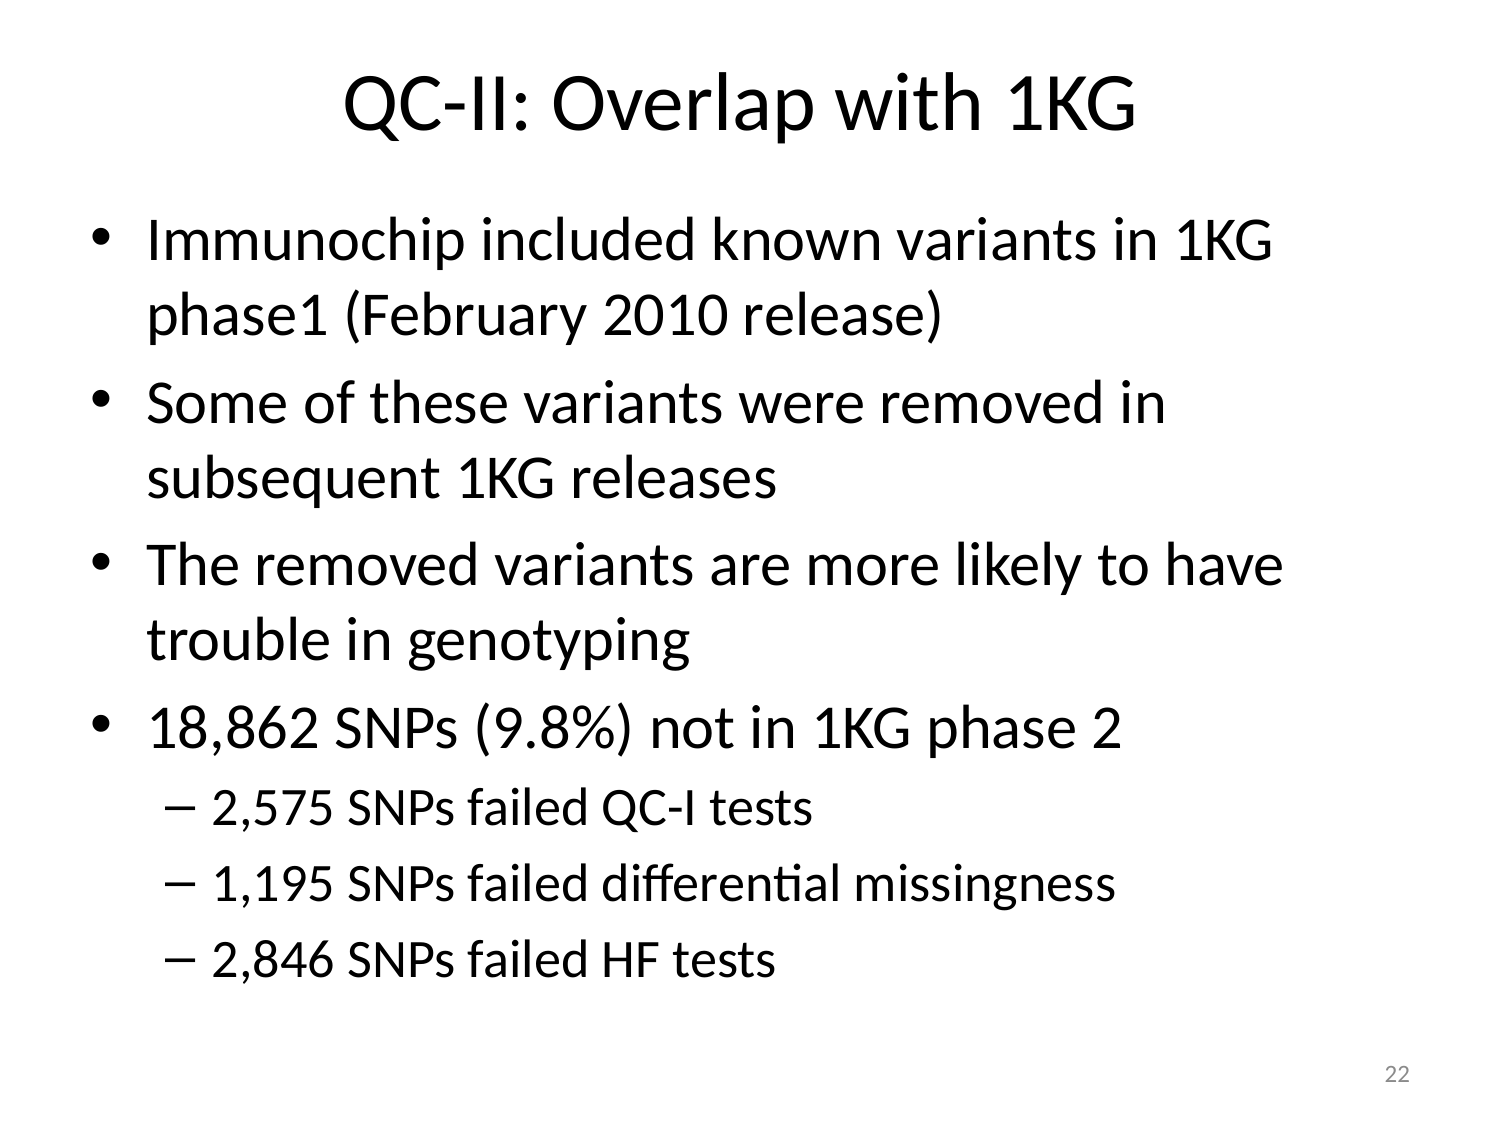

# QC-II: Overlap with 1KG
Immunochip included known variants in 1KG phase1 (February 2010 release)
Some of these variants were removed in subsequent 1KG releases
The removed variants are more likely to have trouble in genotyping
18,862 SNPs (9.8%) not in 1KG phase 2
2,575 SNPs failed QC-I tests
1,195 SNPs failed differential missingness
2,846 SNPs failed HF tests
22